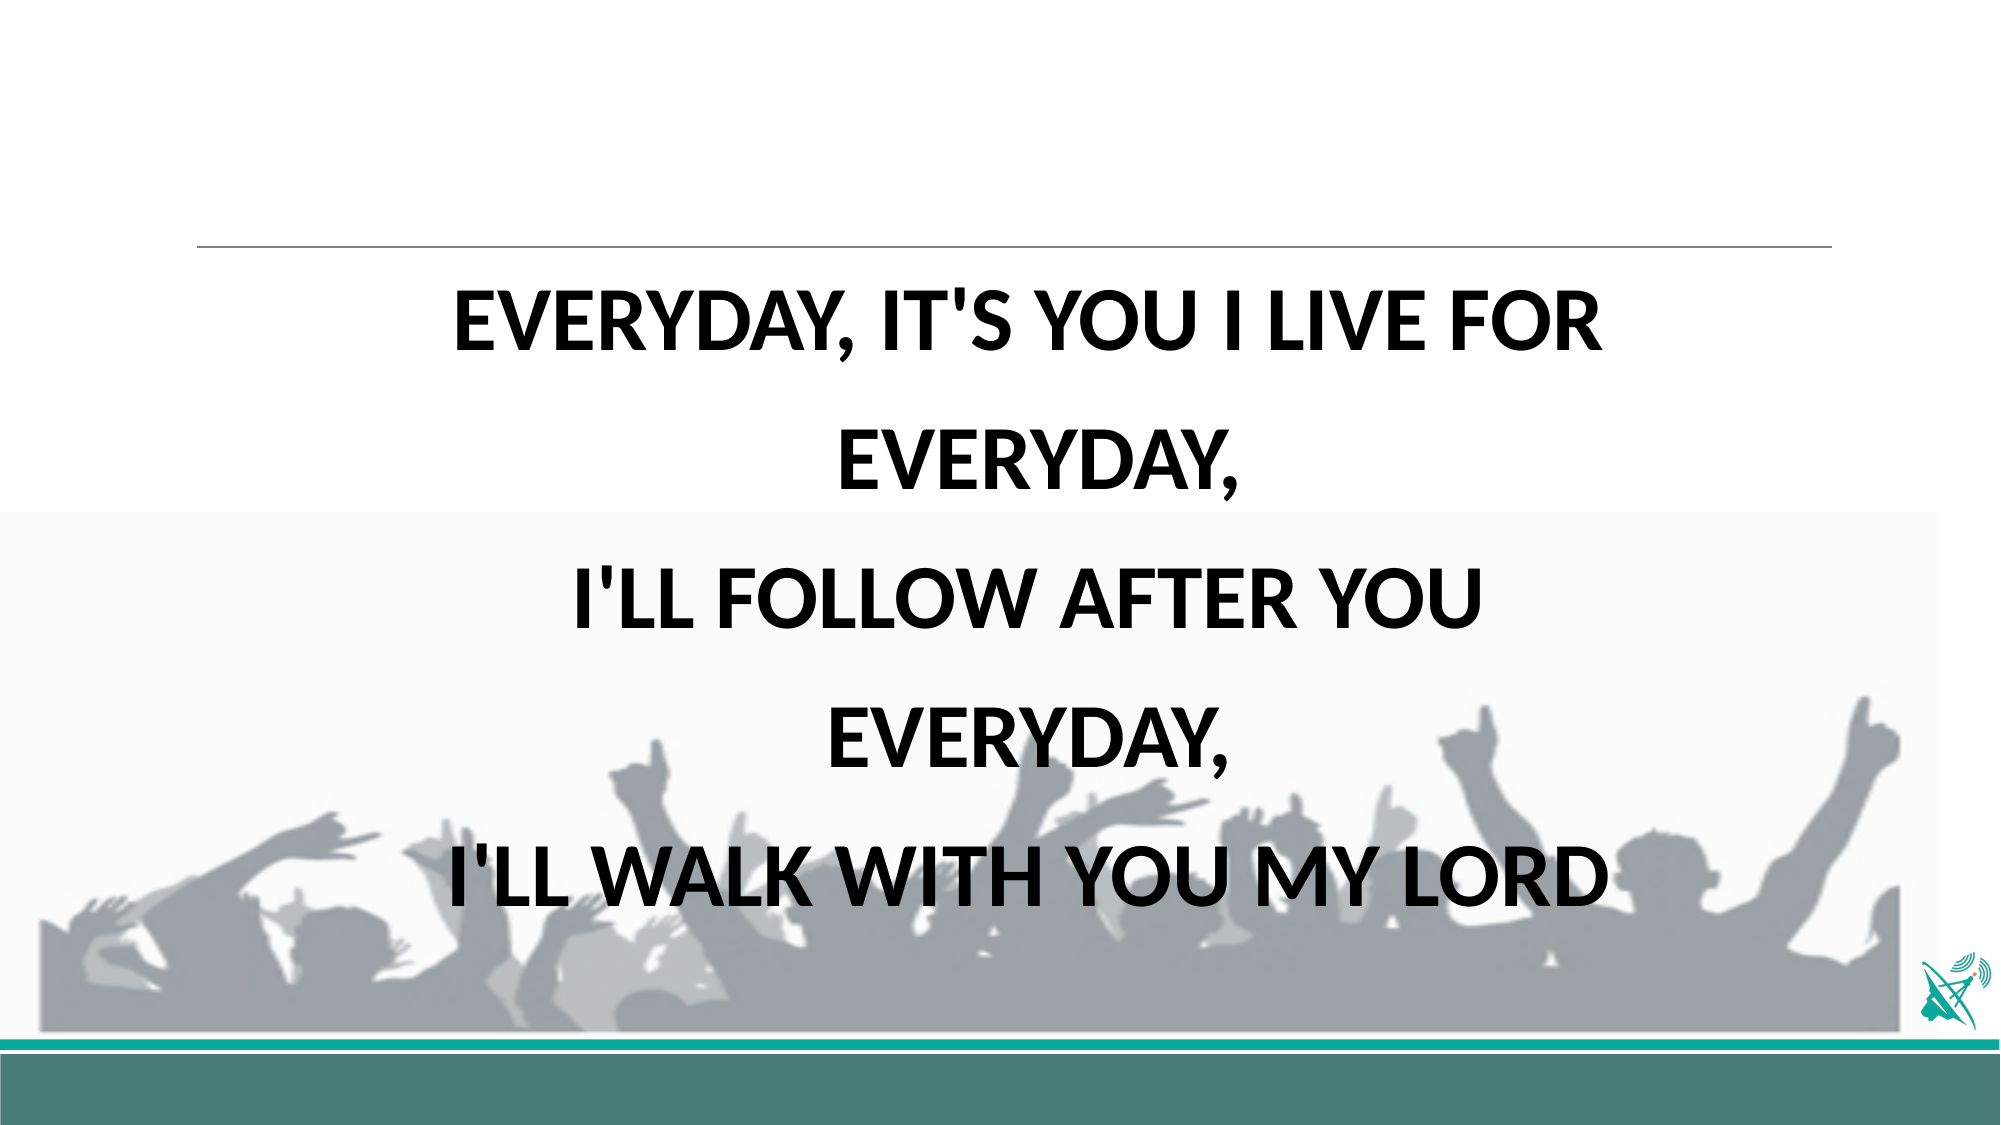

EVERYDAY, IT'S YOU I LIVE FOR
 EVERYDAY,
I'LL FOLLOW AFTER YOU
EVERYDAY,
I'LL WALK WITH YOU MY LORD